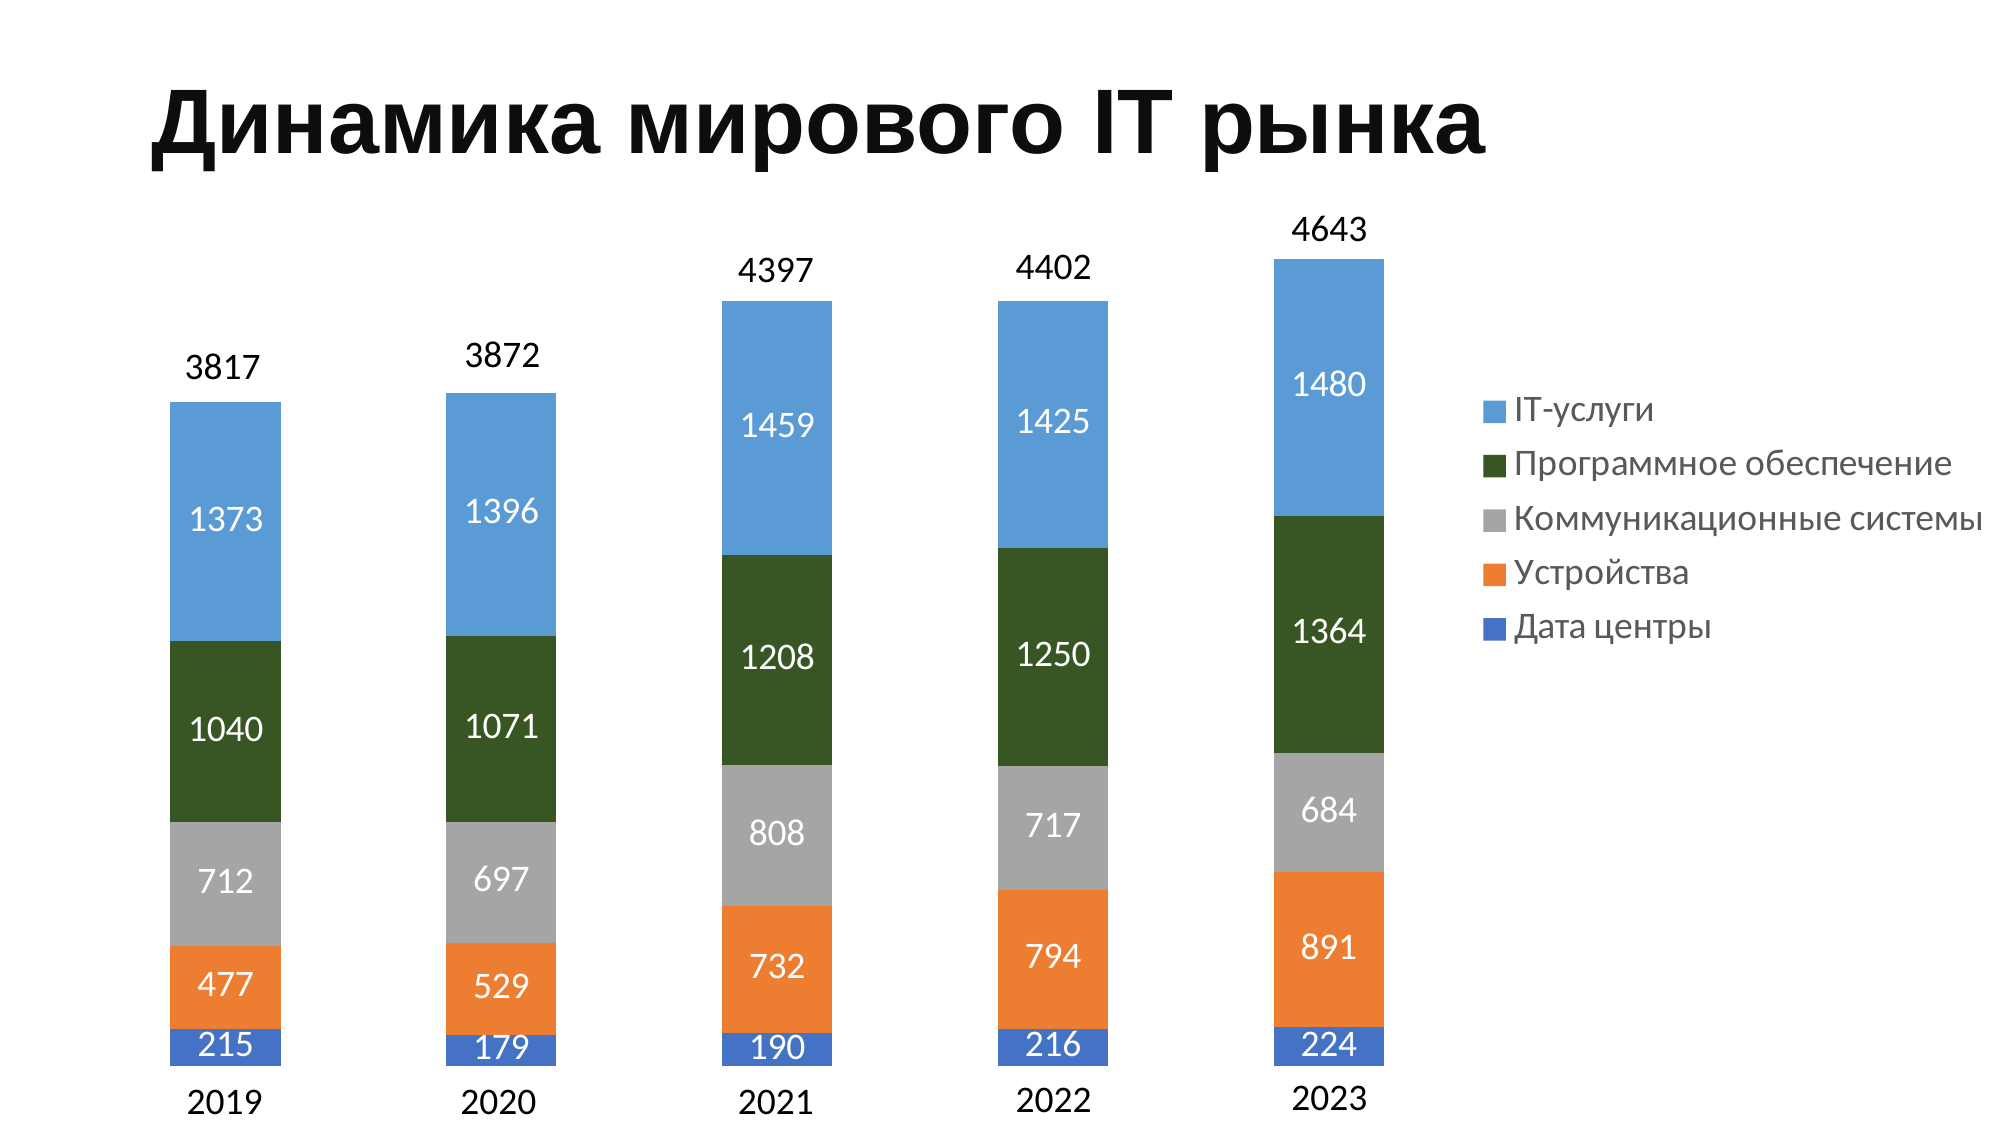

Динамика мирового IT рынка
4643

### Chart

| Category |  |  |  |  |  |
|---|---|---|---|---|---|
4402
4397
3872
3817
2023
2022
2019
2020
2021